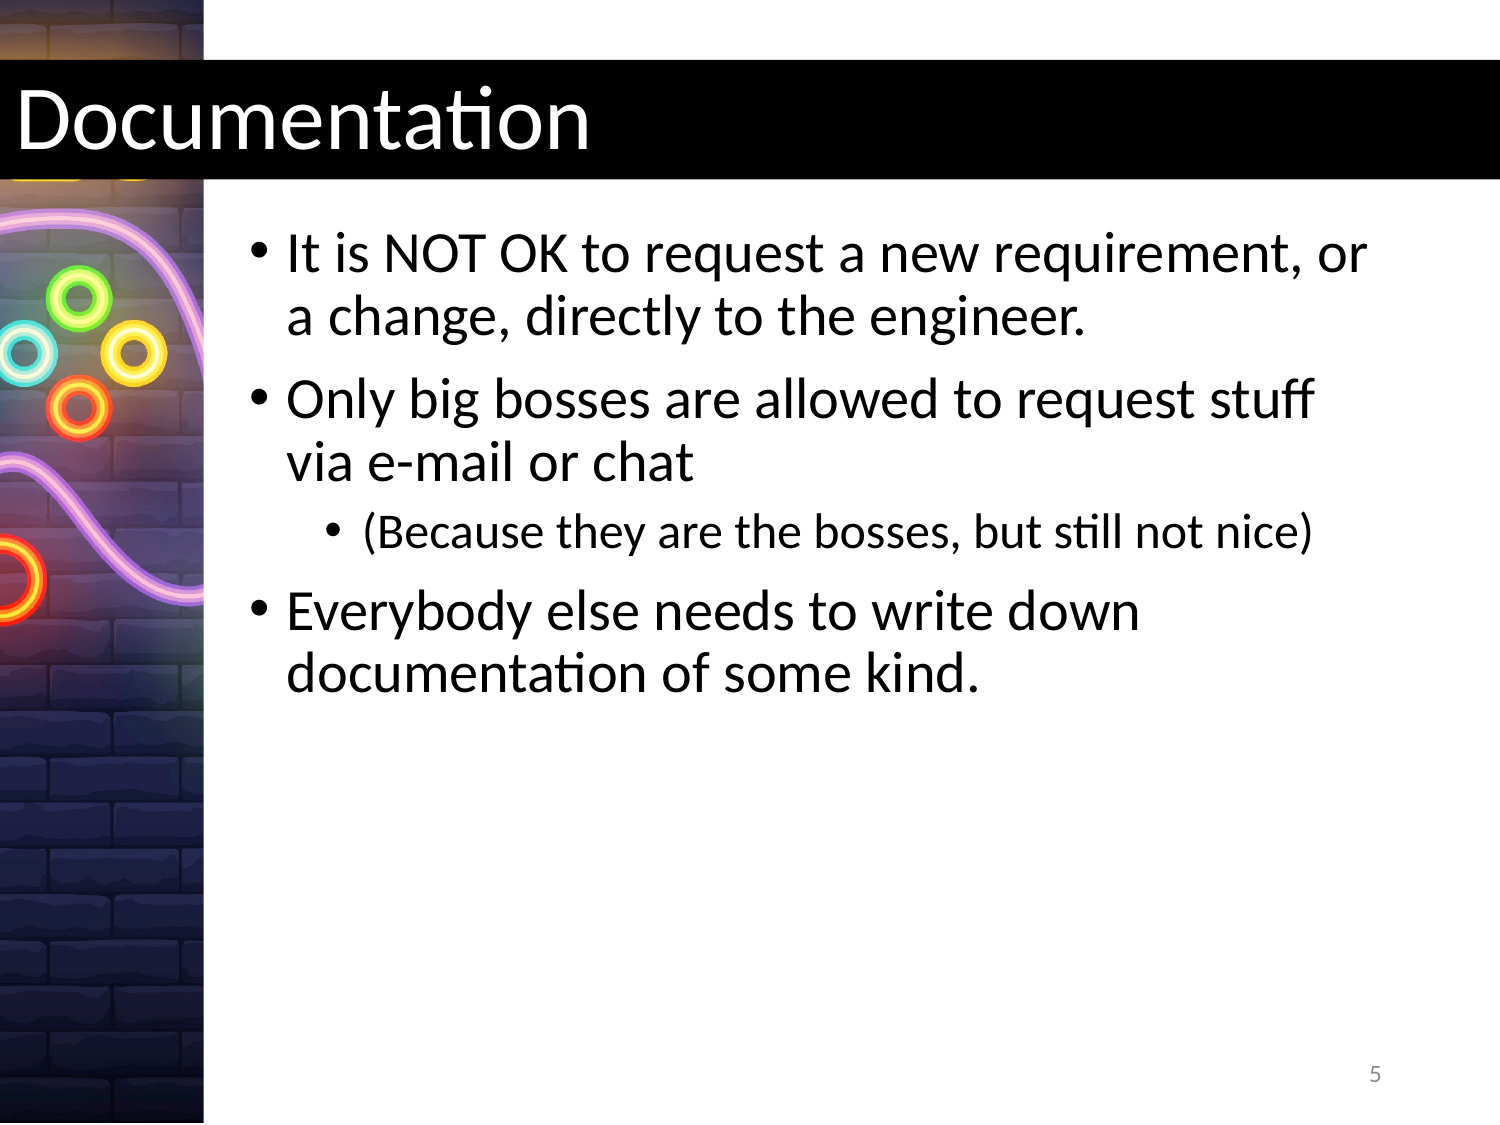

# Documentation
It is NOT OK to request a new requirement, or a change, directly to the engineer.
Only big bosses are allowed to request stuff via e-mail or chat
(Because they are the bosses, but still not nice)
Everybody else needs to write down documentation of some kind.
5